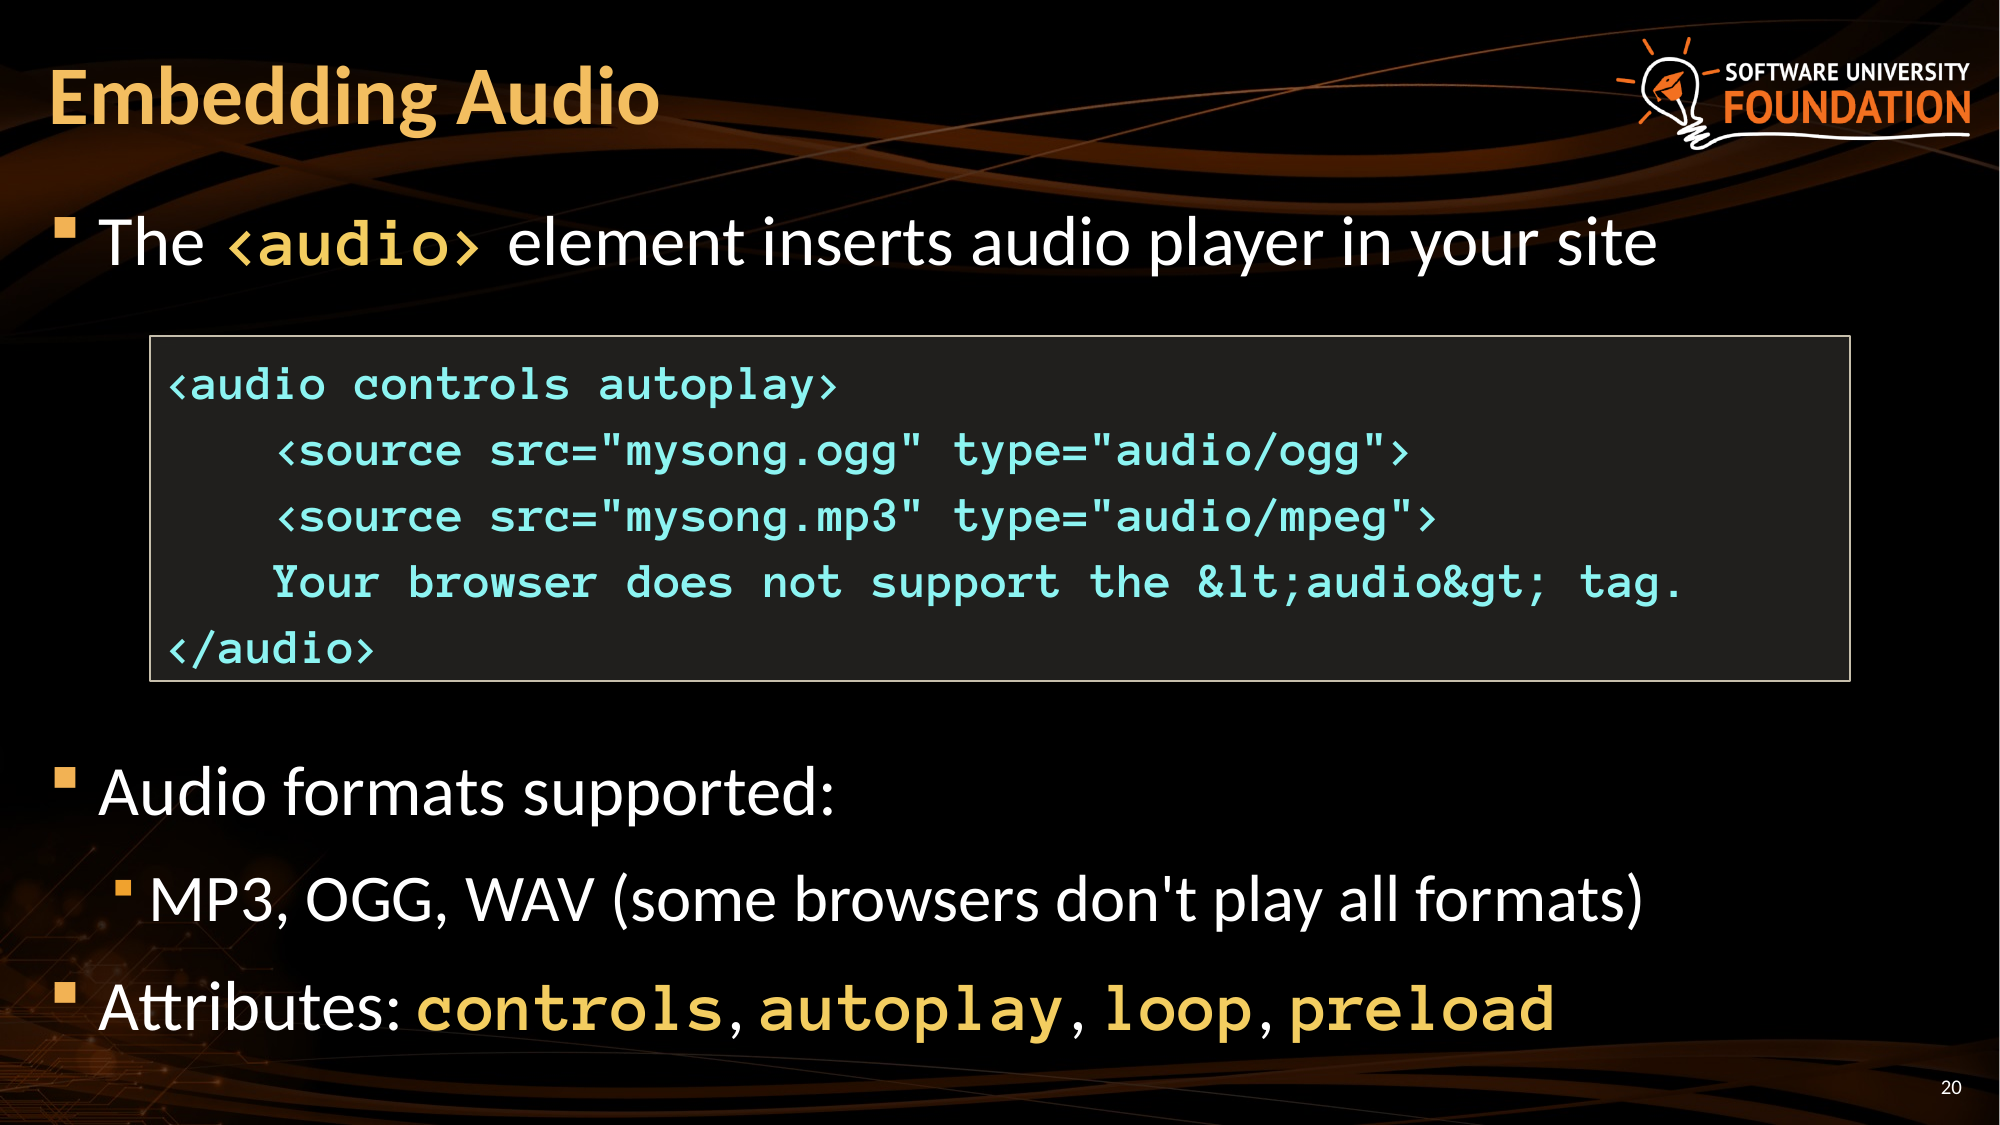

# Embedding Audio
The <audio> element inserts audio player in your site

Audio formats supported:
MP3, OGG, WAV (some browsers don't play all formats)
Attributes: controls, autoplay, loop, preload
<audio controls autoplay>
    <source src="mysong.ogg" type="audio/ogg">
    <source src="mysong.mp3" type="audio/mpeg">
    Your browser does not support the &lt;audio&gt; tag.
</audio>
20